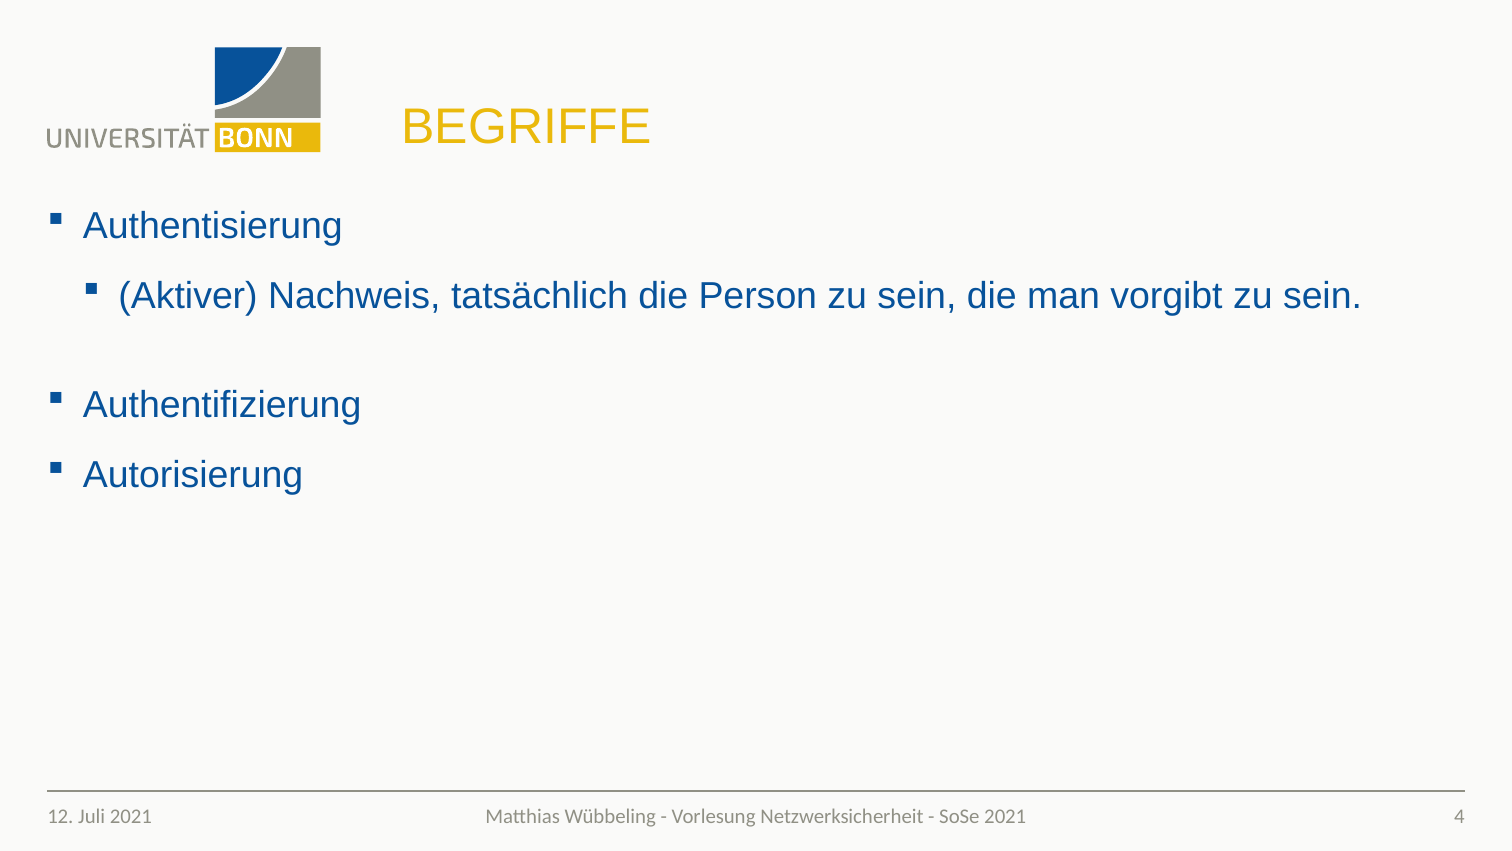

# Begriffe
Authentisierung
(Aktiver) Nachweis, tatsächlich die Person zu sein, die man vorgibt zu sein.
Authentifizierung
Autorisierung
12. Juli 2021
4
Matthias Wübbeling - Vorlesung Netzwerksicherheit - SoSe 2021